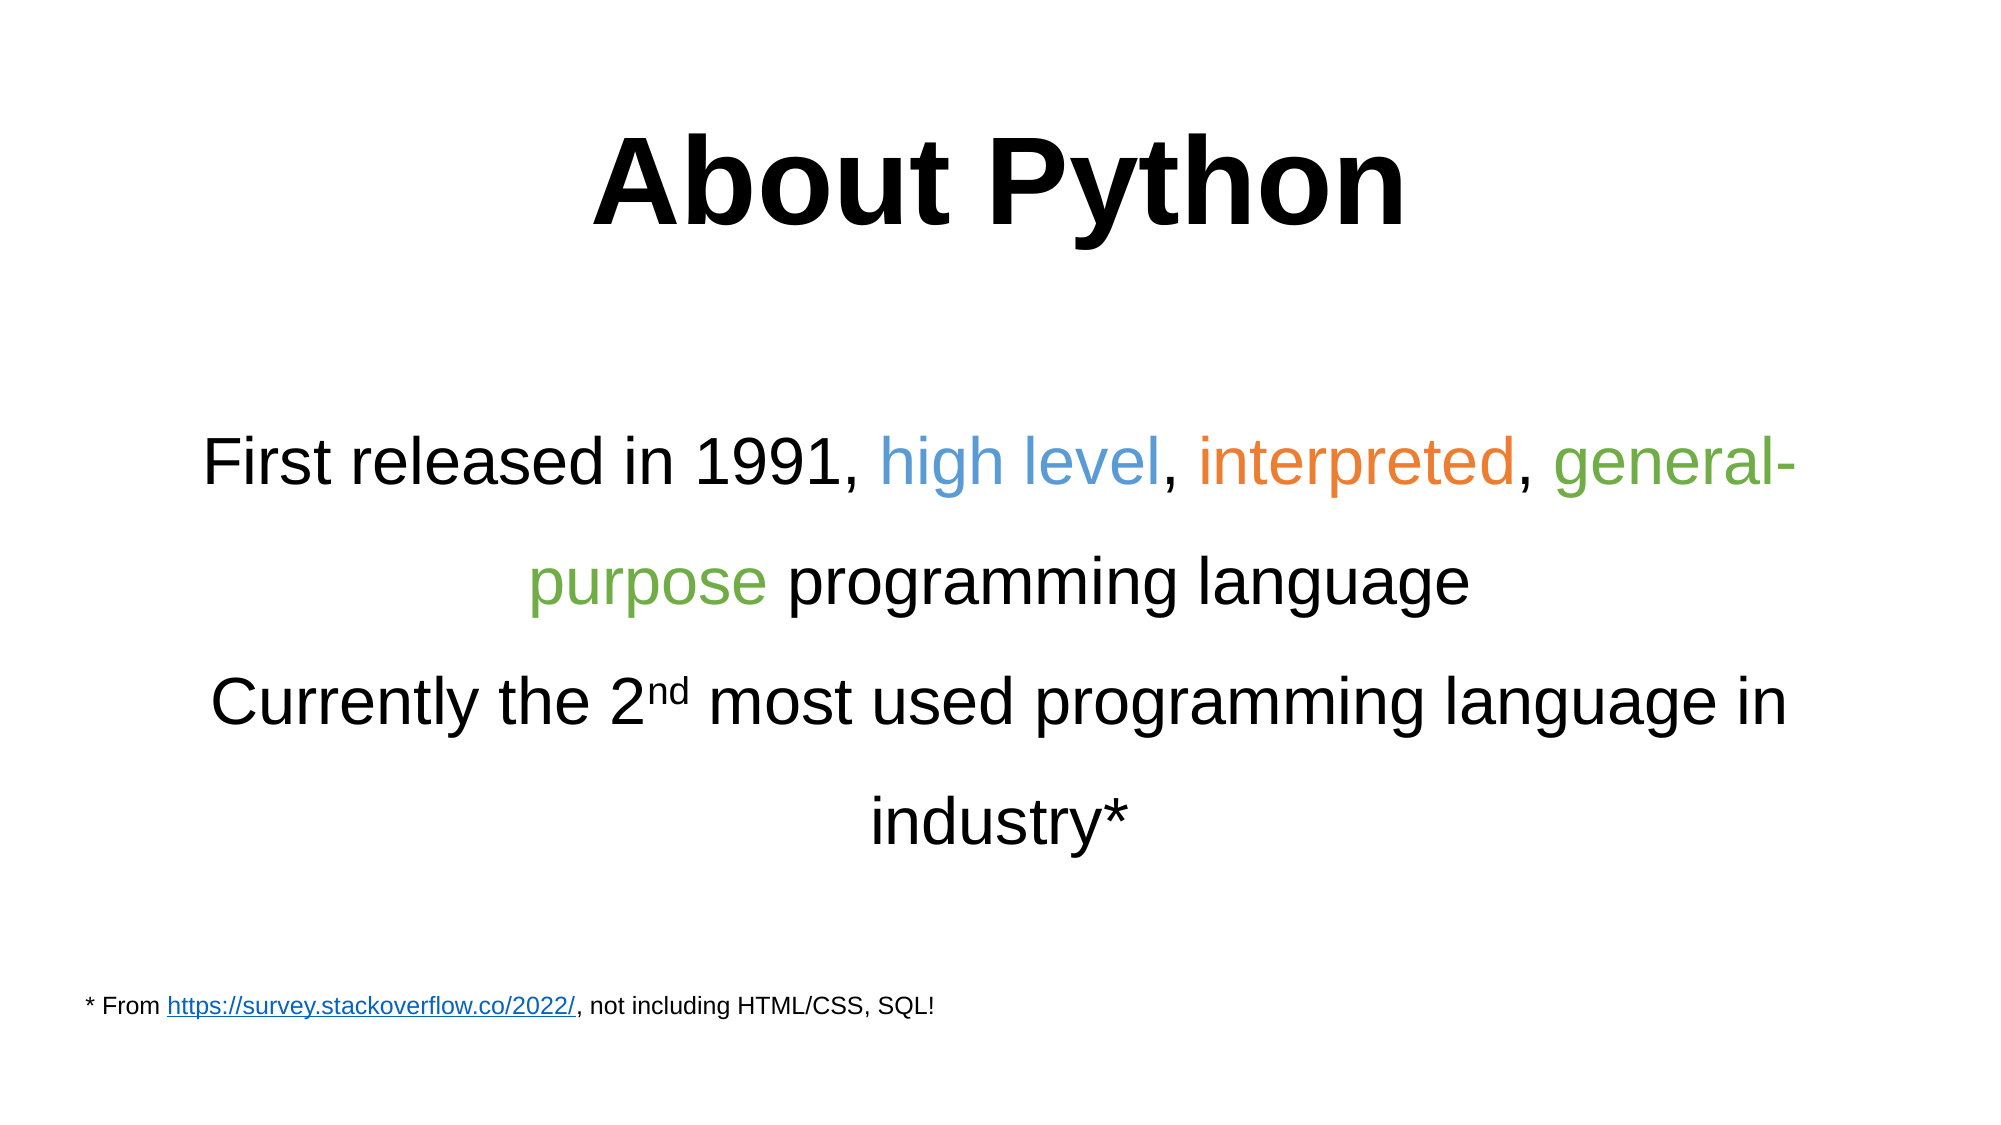

# About Python
First released in 1991, high level, interpreted, general-purpose programming language
Currently the 2nd most used programming language in industry*
* From https://survey.stackoverflow.co/2022/, not including HTML/CSS, SQL!